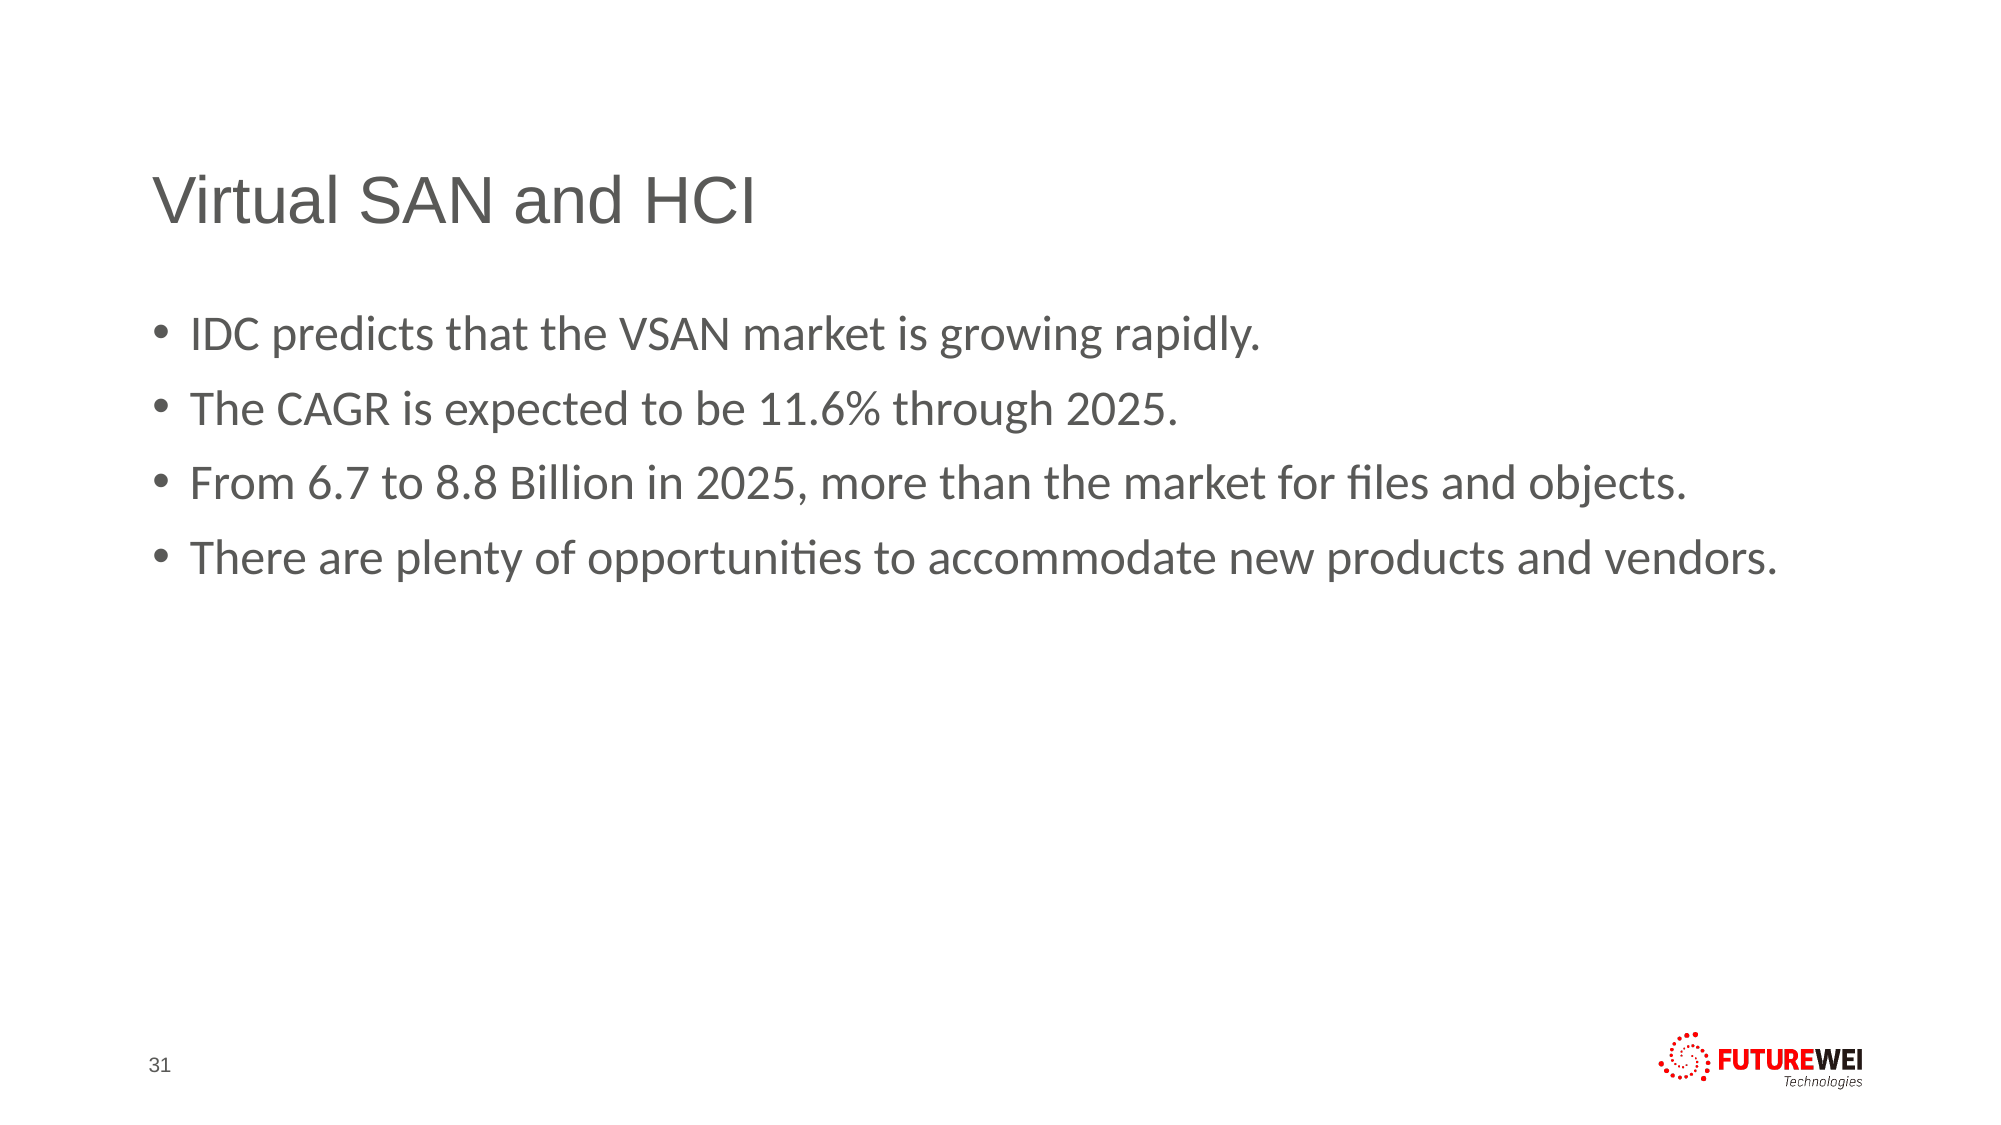

# Virtual SAN and HCI
IDC predicts that the VSAN market is growing rapidly.
The CAGR is expected to be 11.6% through 2025.
From 6.7 to 8.8 Billion in 2025, more than the market for files and objects.
There are plenty of opportunities to accommodate new products and vendors.
31